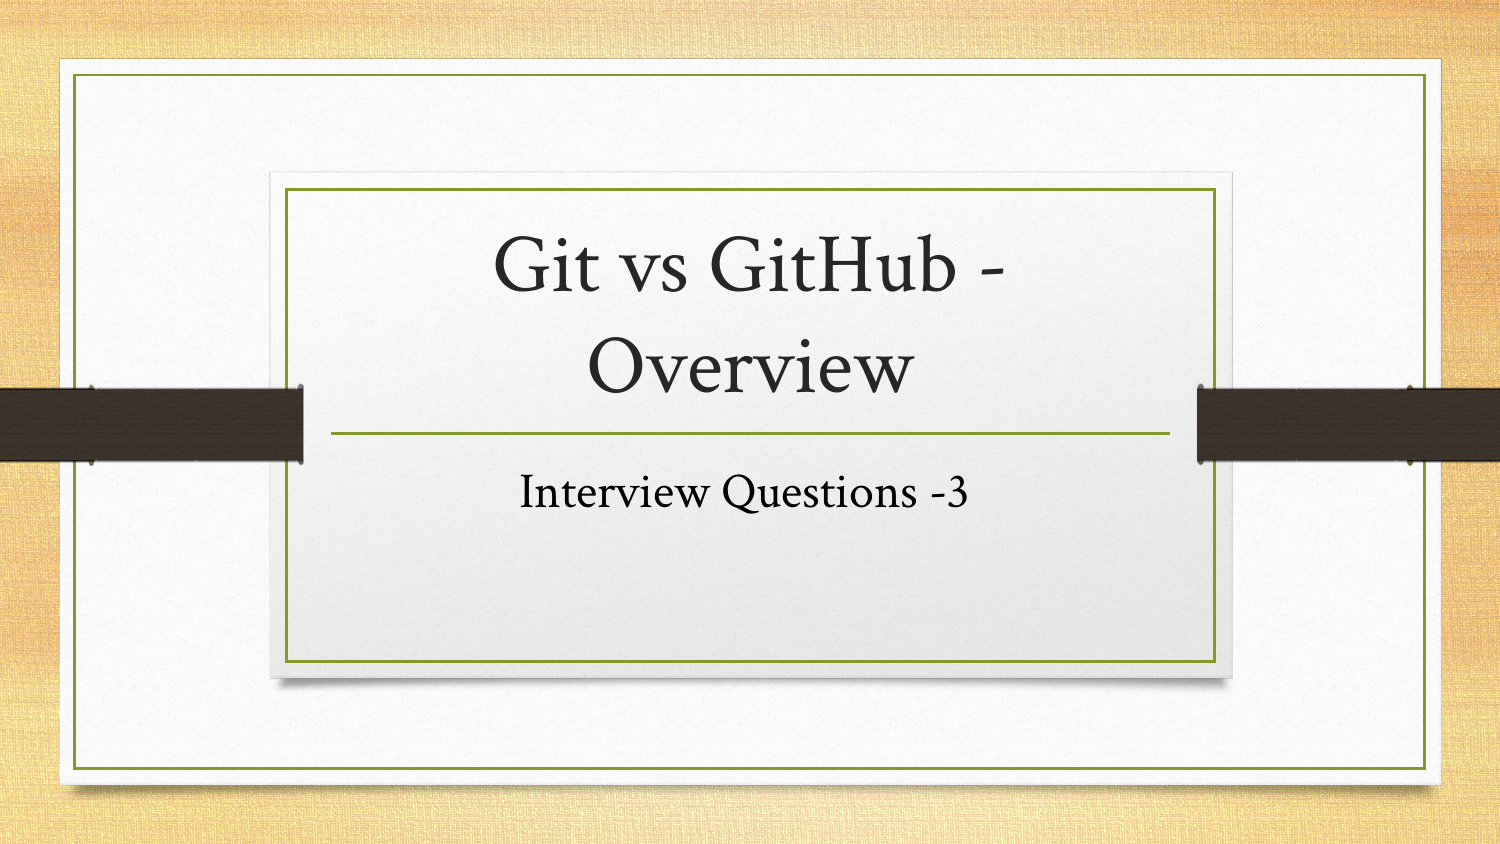

# Git vs GitHub - Overview
Interview Questions -3